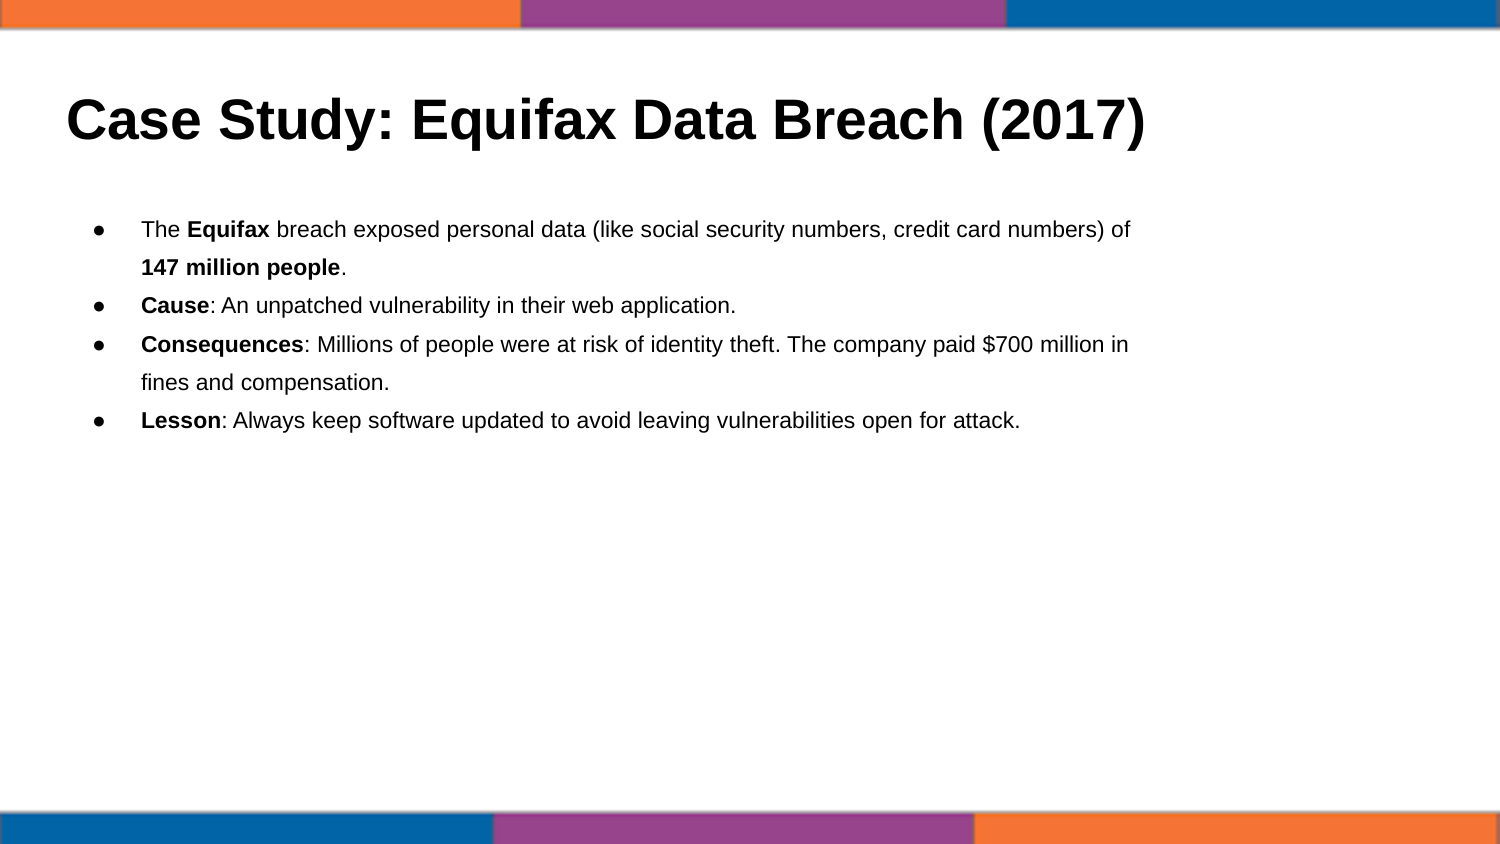

# Case Study: Equifax Data Breach (2017)
The Equifax breach exposed personal data (like social security numbers, credit card numbers) of 147 million people.
Cause: An unpatched vulnerability in their web application.
Consequences: Millions of people were at risk of identity theft. The company paid $700 million in fines and compensation.
Lesson: Always keep software updated to avoid leaving vulnerabilities open for attack.